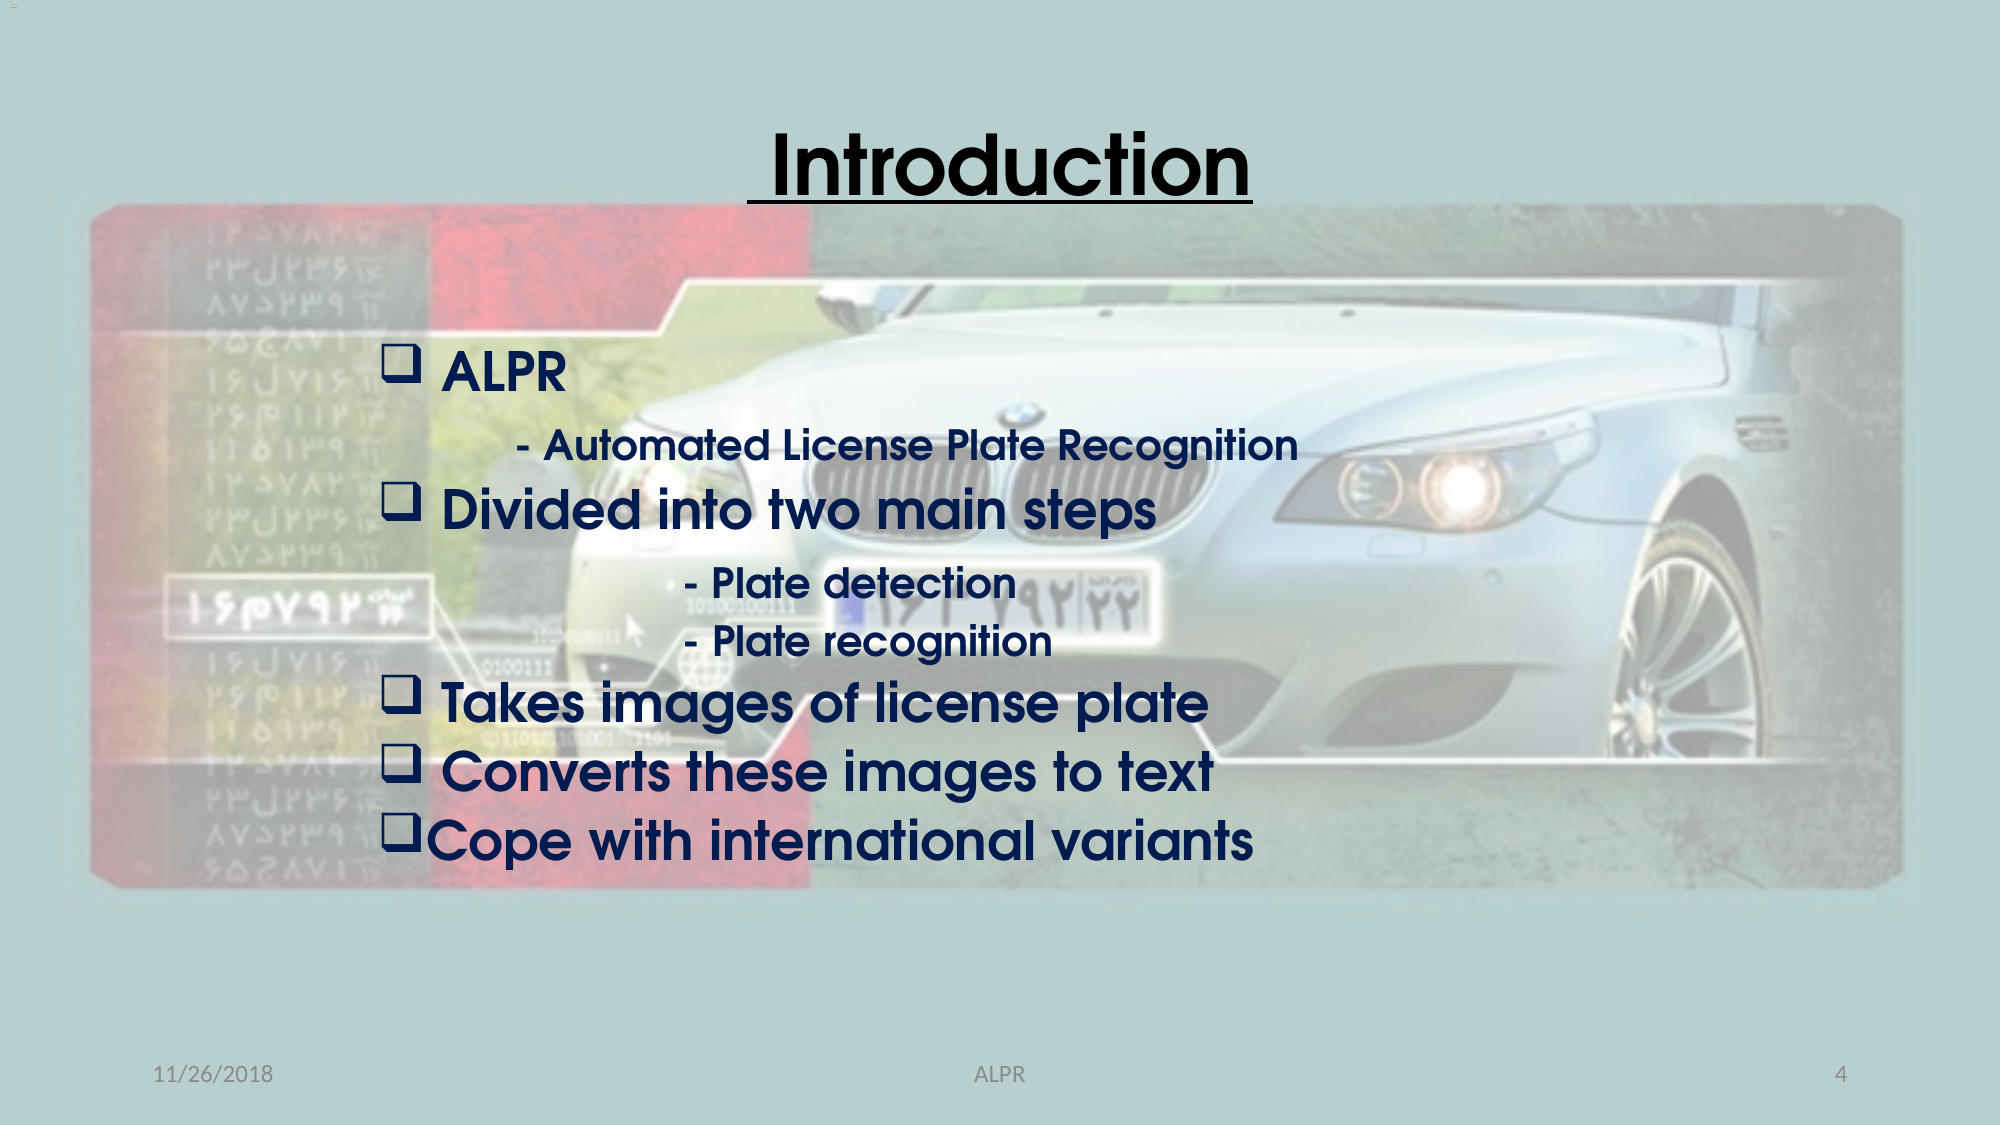

# Introduction
 ALPR
         - Automated License Plate Recognition
 Divided into two main steps
                    - Plate detection
                          - Plate recognition
 Takes images of license plate
 Converts these images to text
Cope with international variants

11/26/2018
ALPR
4